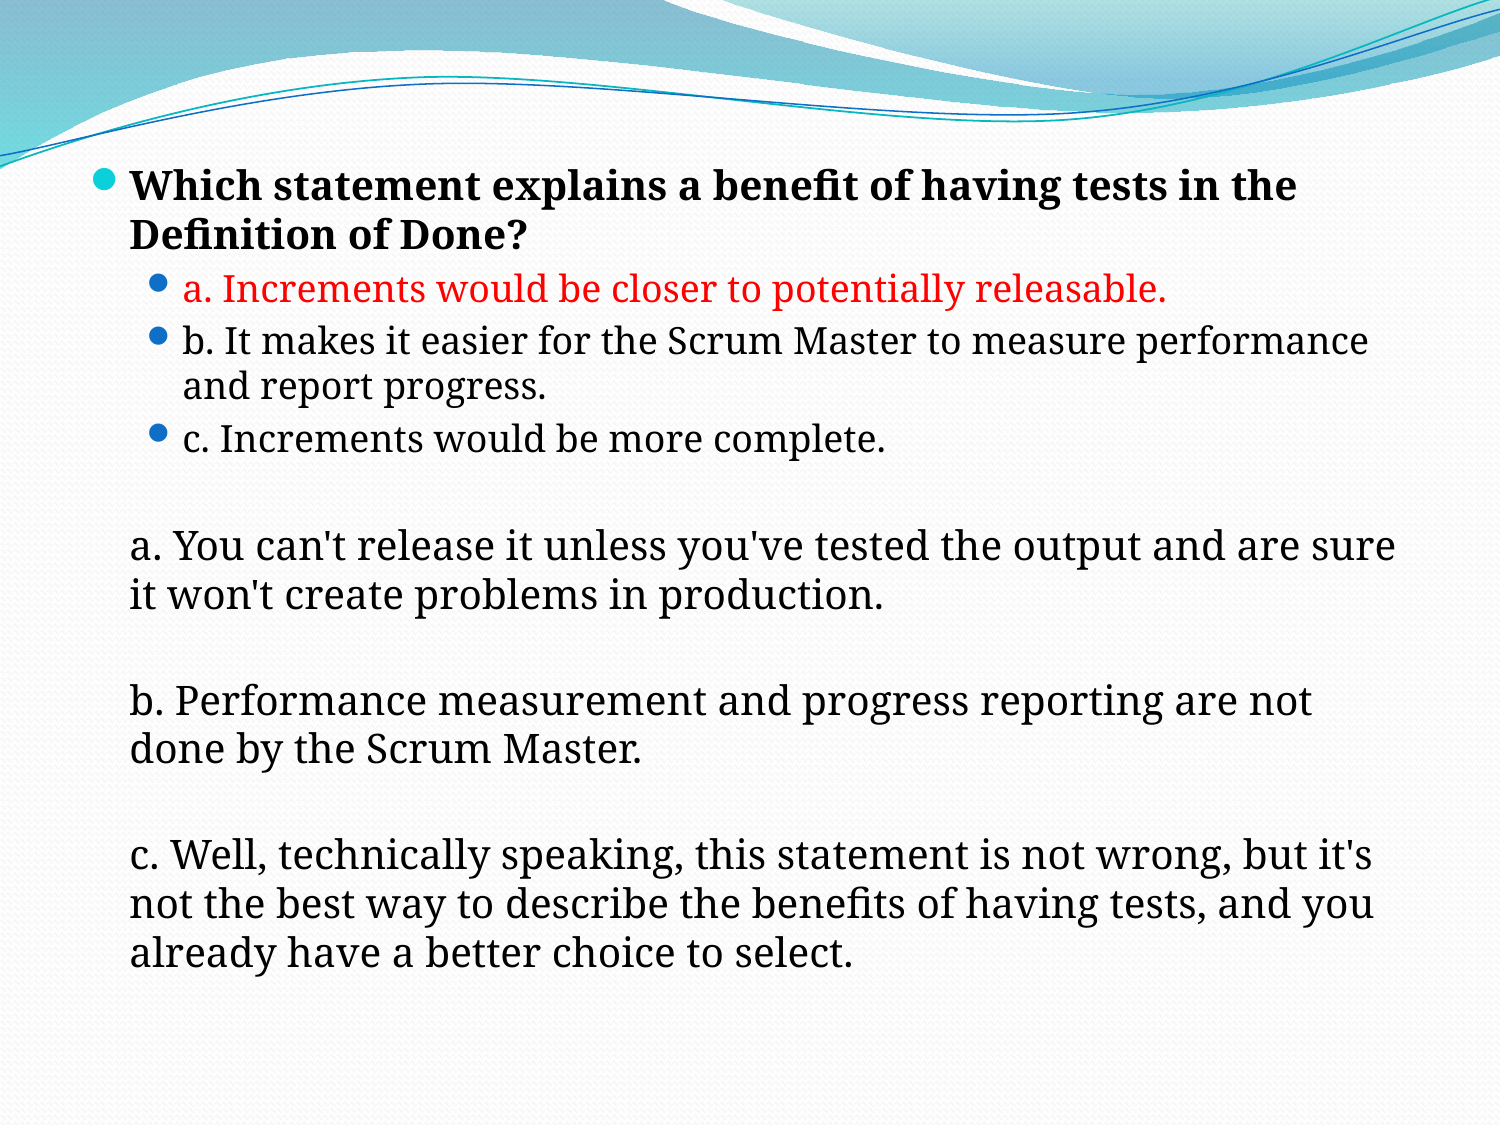

Which statement explains a benefit of having tests in the Definition of Done?
a. Increments would be closer to potentially releasable.
b. It makes it easier for the Scrum Master to measure performance and report progress.
c. Increments would be more complete.

	a. You can't release it unless you've tested the output and are sure it won't create problems in production.
b. Performance measurement and progress reporting are not done by the Scrum Master.
c. Well, technically speaking, this statement is not wrong, but it's not the best way to describe the benefits of having tests, and you already have a better choice to select.